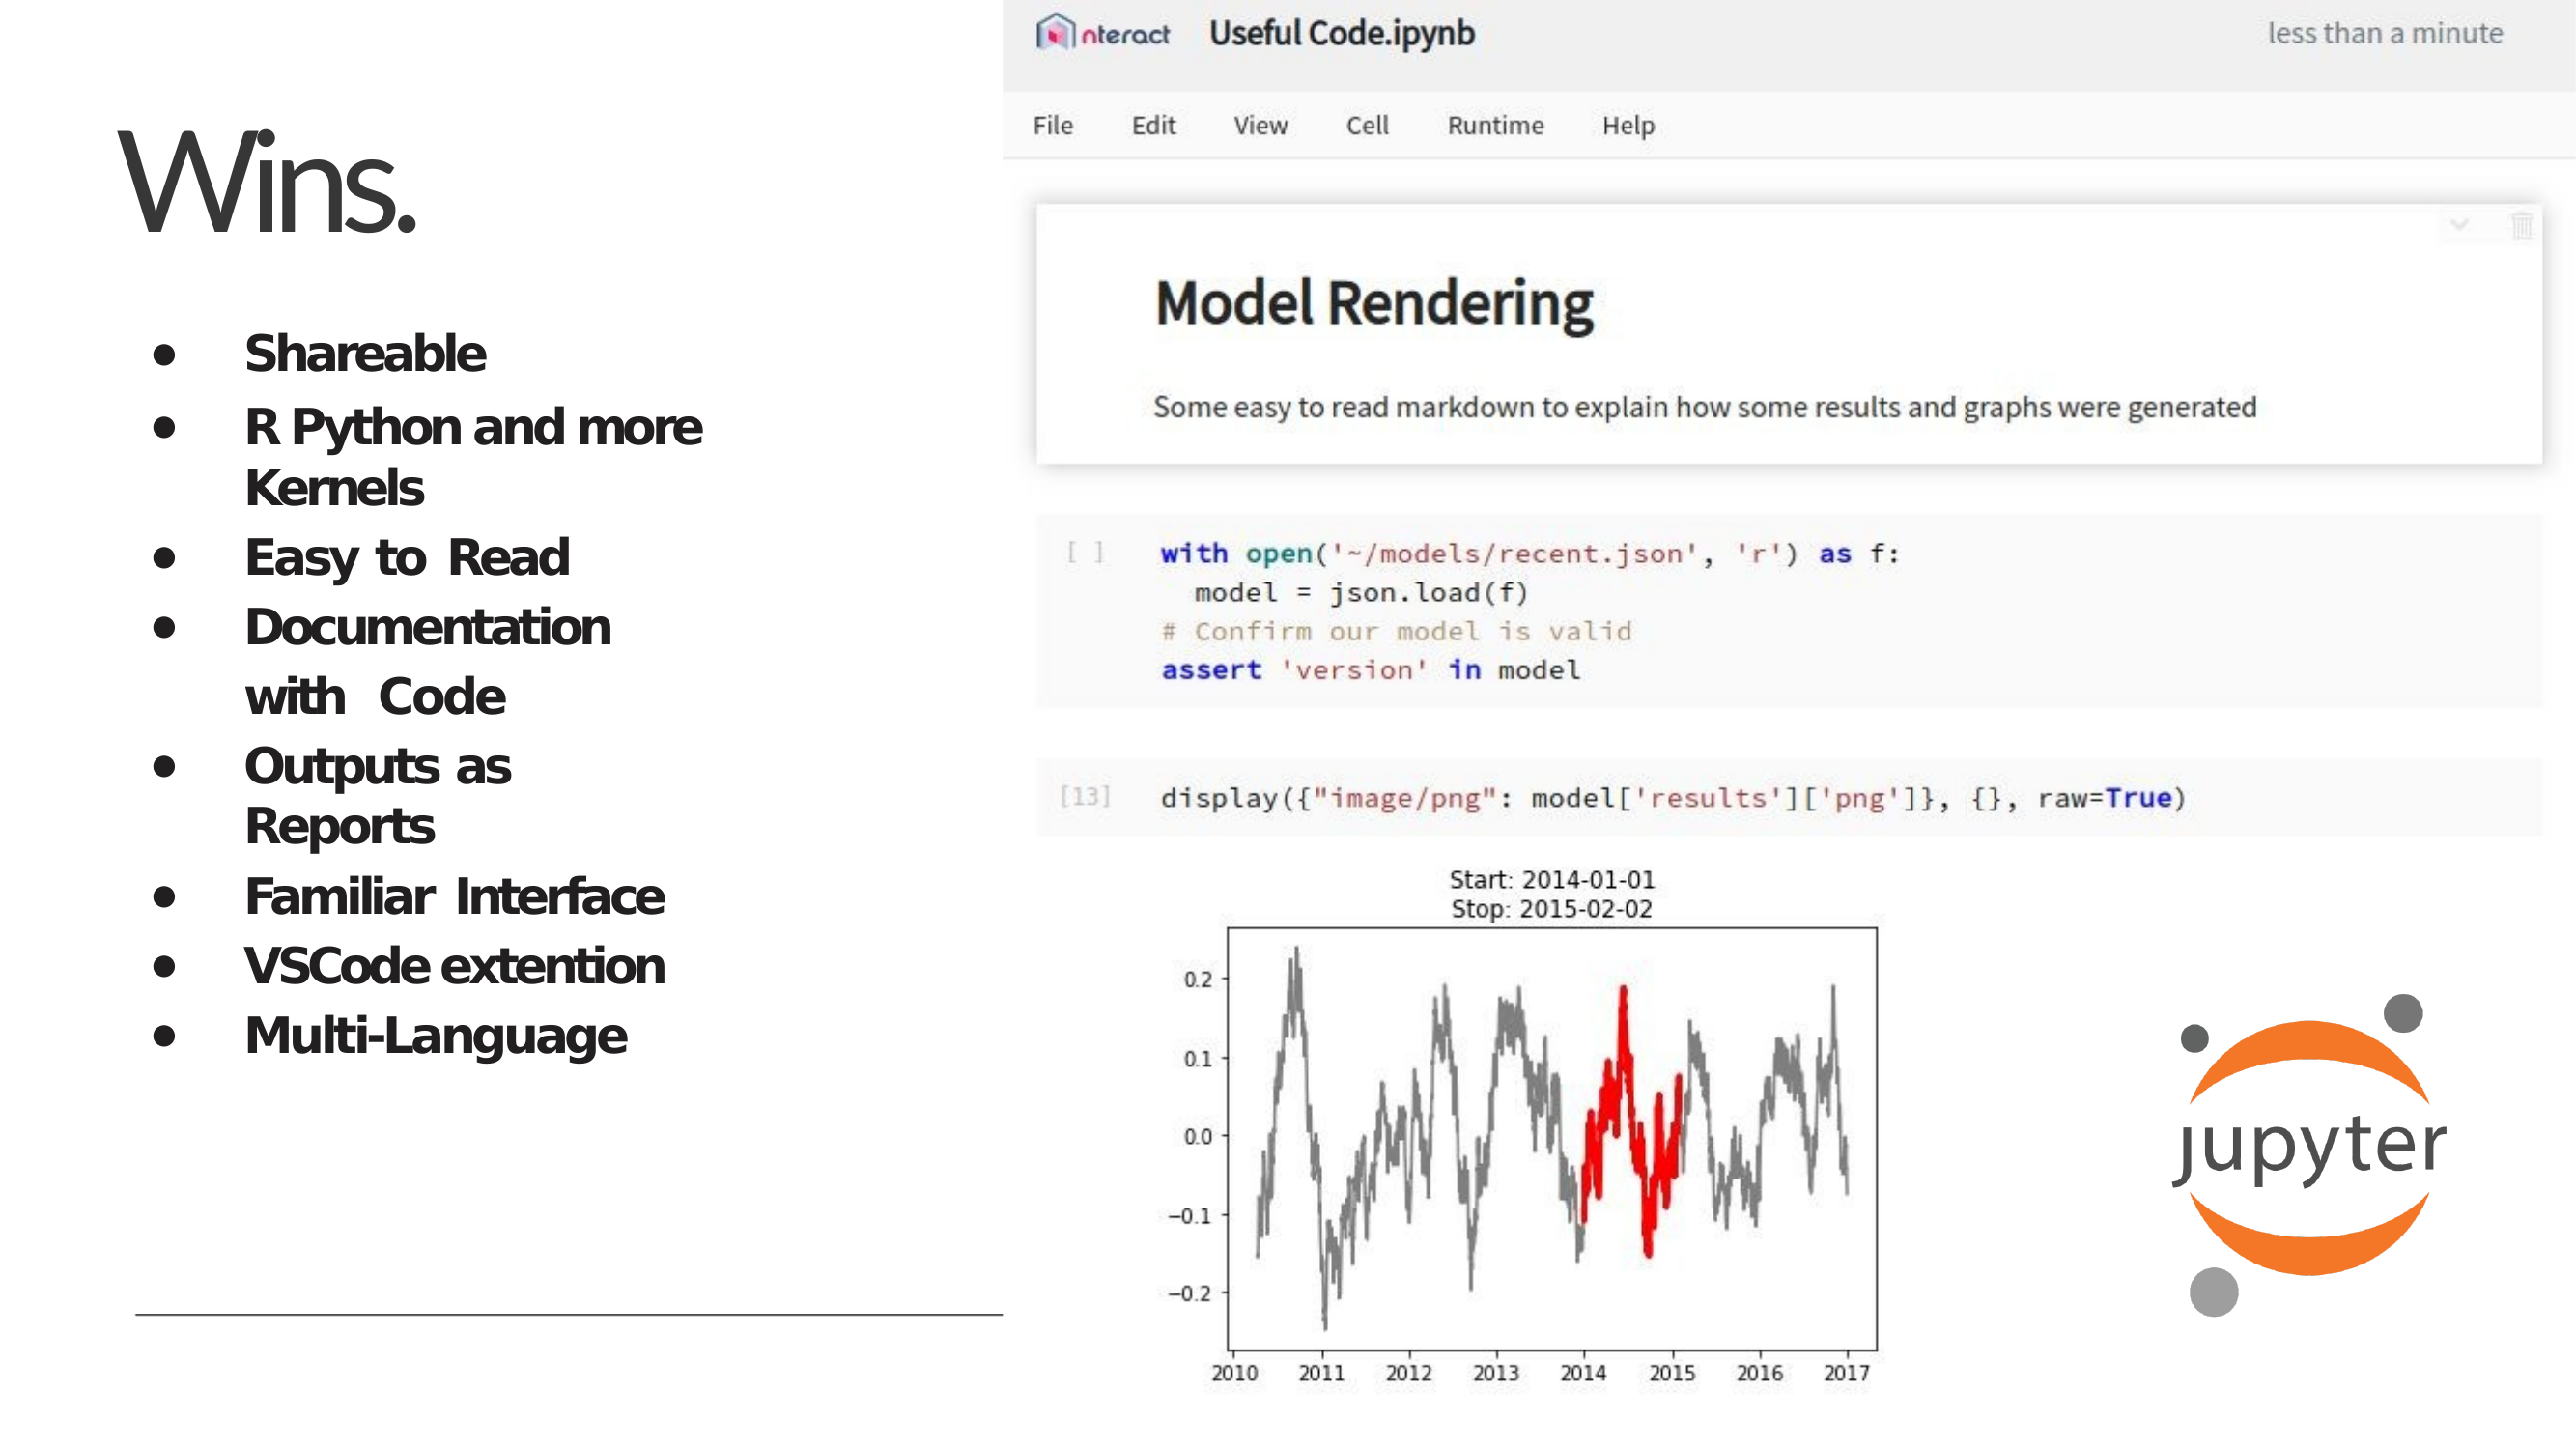

# Wins.
Shareable
R Python and more Kernels
Easy to Read
Documentation with  Code
Outputs as Reports
Familiar Interface
VSCode extention
Multi-Language